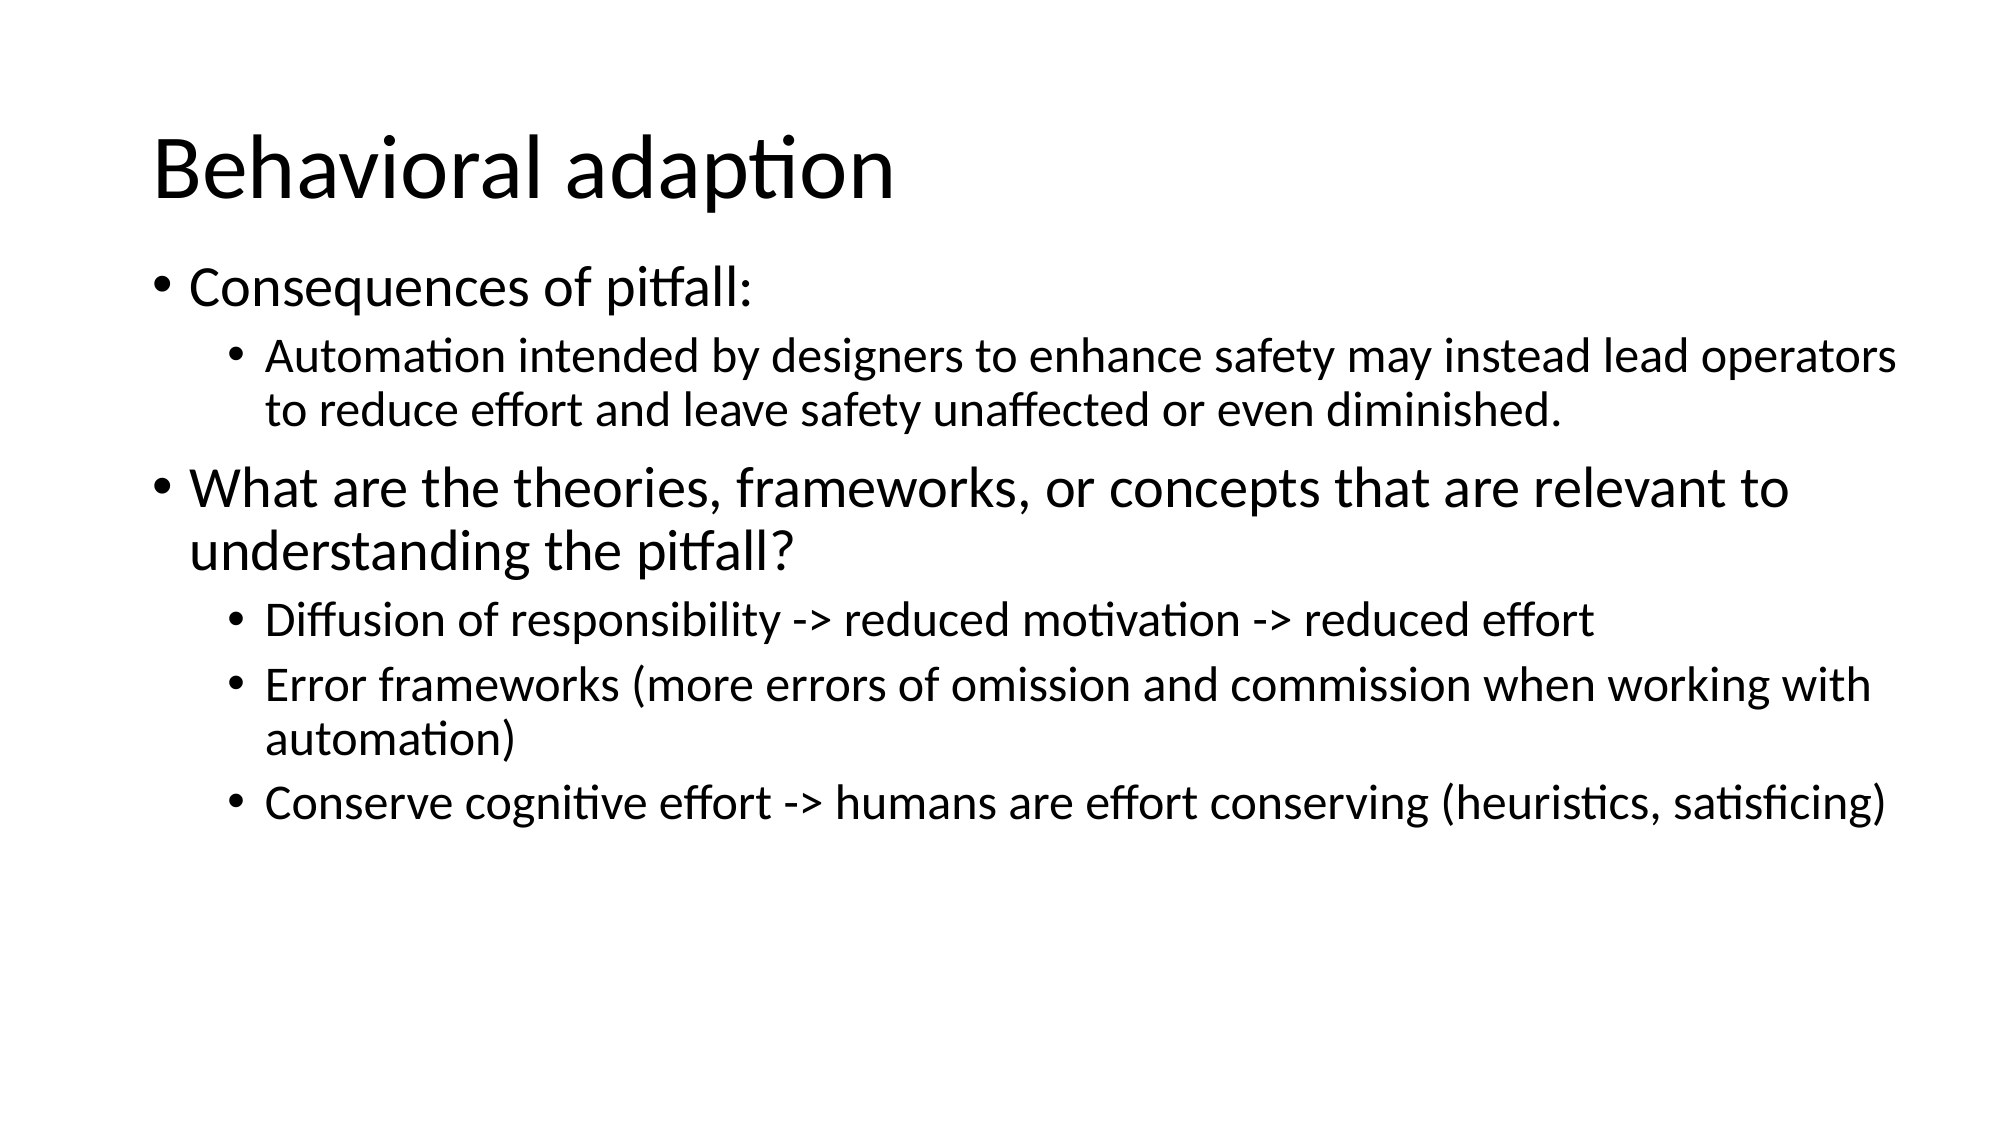

# Behavioral adaption
Consequences of pitfall:
Automation intended by designers to enhance safety may instead lead operators to reduce effort and leave safety unaffected or even diminished.
What are the theories, frameworks, or concepts that are relevant to understanding the pitfall?
Diffusion of responsibility -> reduced motivation -> reduced effort
Error frameworks (more errors of omission and commission when working with automation)
Conserve cognitive effort -> humans are effort conserving (heuristics, satisficing)